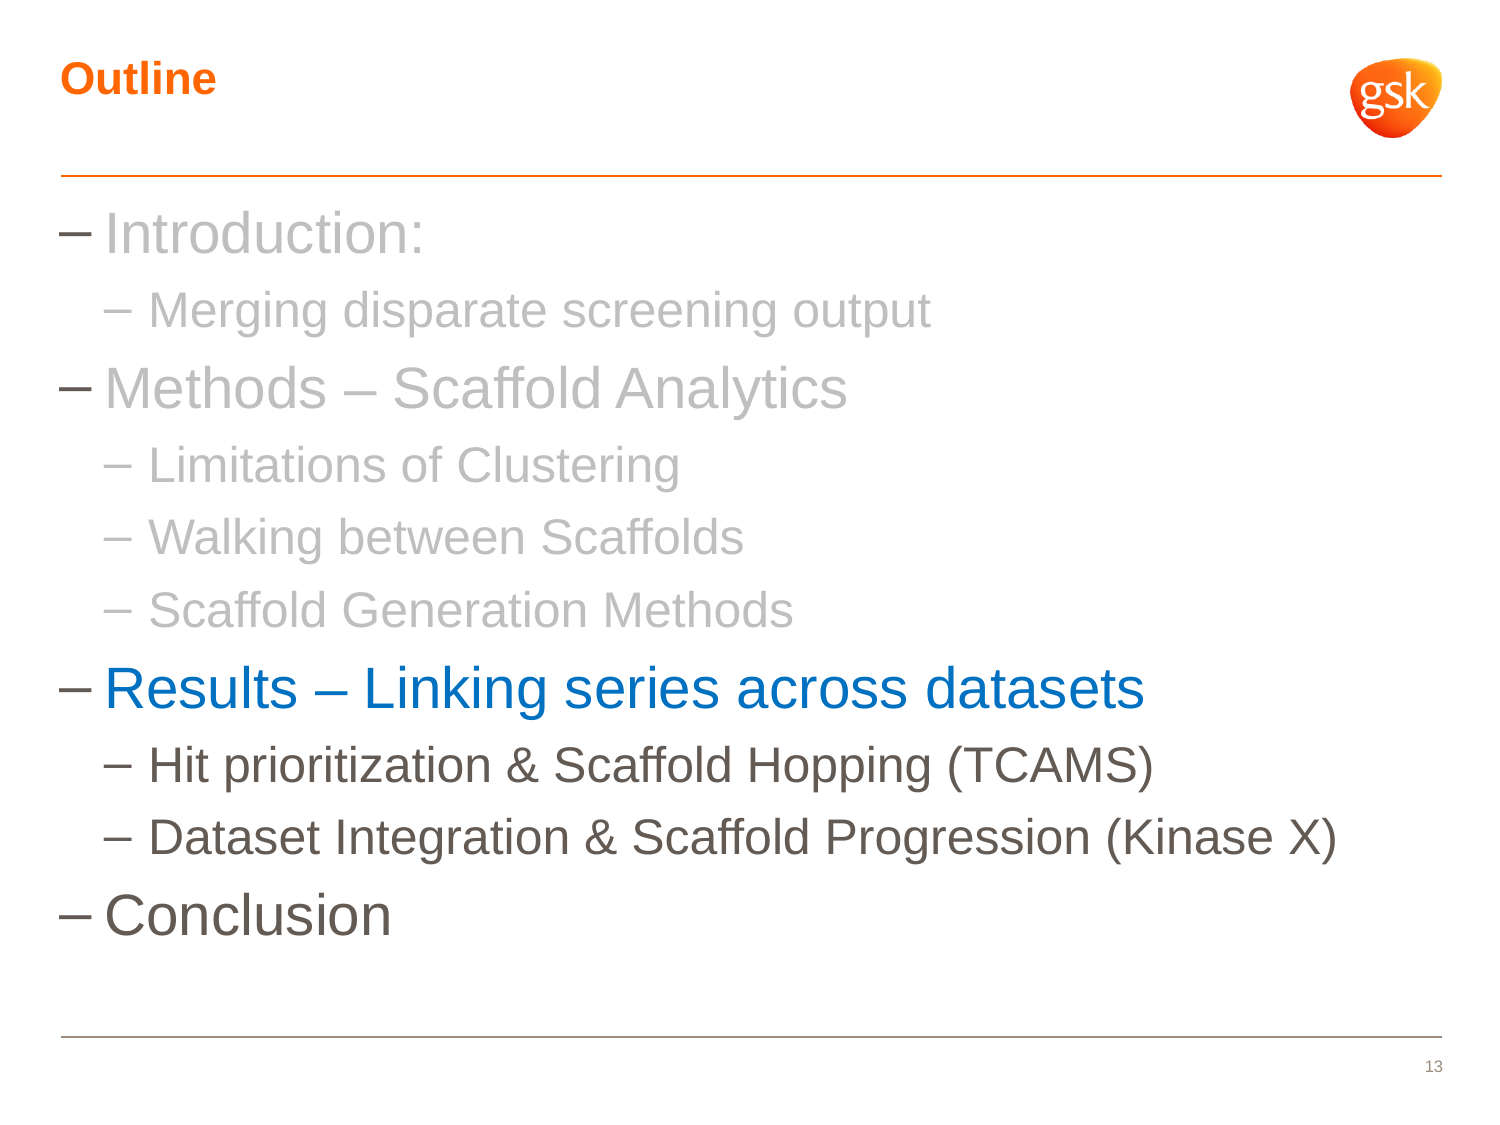

# Outline
Introduction:
Merging disparate screening output
Methods – Scaffold Analytics
Limitations of Clustering
Walking between Scaffolds
Scaffold Generation Methods
Results – Linking series across datasets
Hit prioritization & Scaffold Hopping (TCAMS)
Dataset Integration & Scaffold Progression (Kinase X)
Conclusion
13